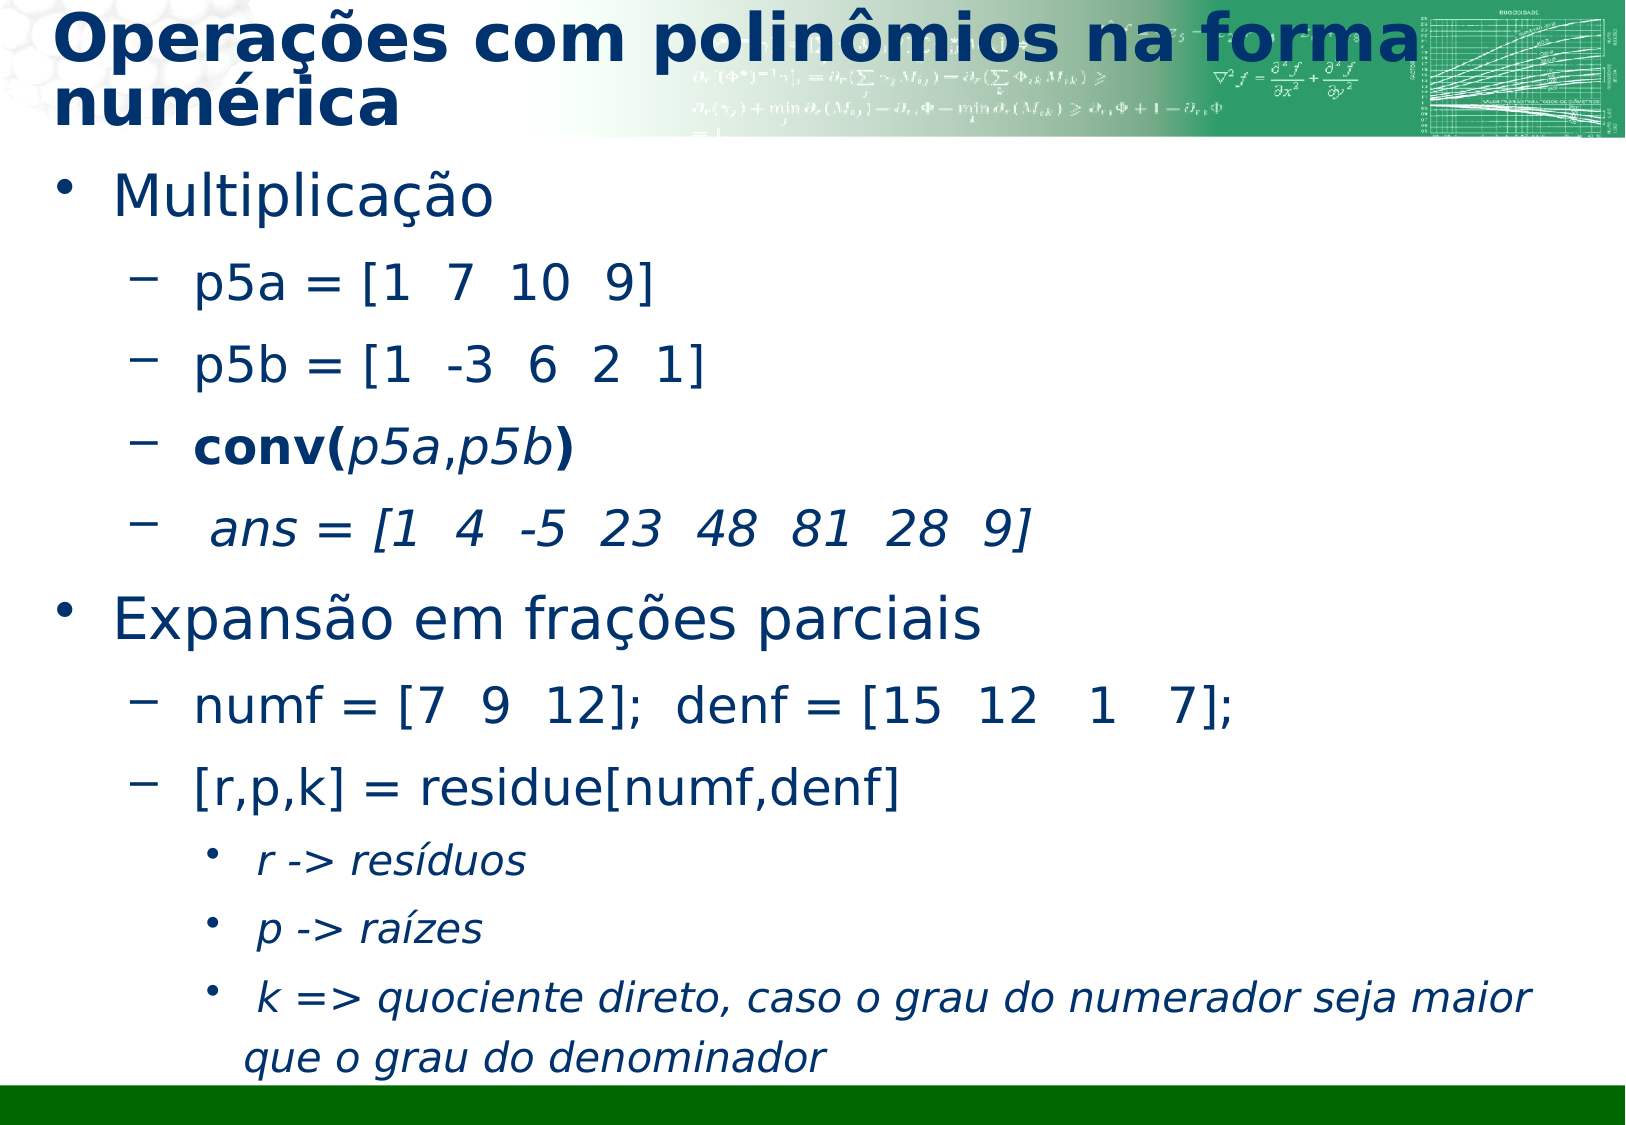

# Operações com polinômios na forma numérica
Multiplicação
 p5a = [1  7  10  9]
 p5b = [1  -3  6  2  1]
 conv(p5a,p5b)
  ans = [1  4  -5  23  48  81  28  9]
Expansão em frações parciais
 numf = [7  9  12];  denf = [15  12   1   7];
 [r,p,k] = residue[numf,denf]
 r -> resíduos
 p -> raízes
 k => quociente direto, caso o grau do numerador seja maior que o grau do denominador